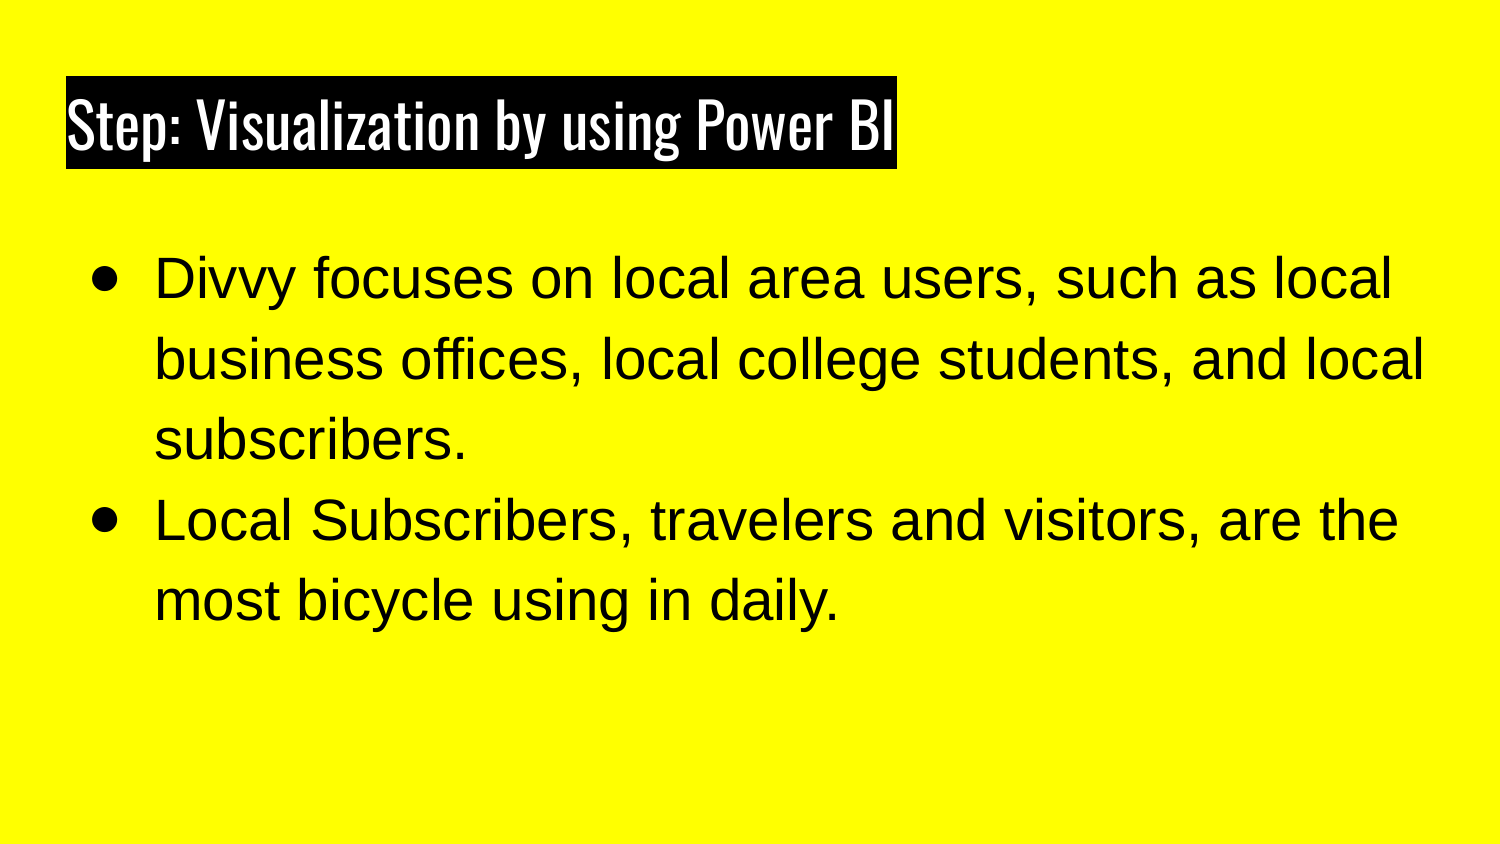

# Step: Visualization by using Power BI
Divvy focuses on local area users, such as local business offices, local college students, and local subscribers.
Local Subscribers, travelers and visitors, are the most bicycle using in daily.